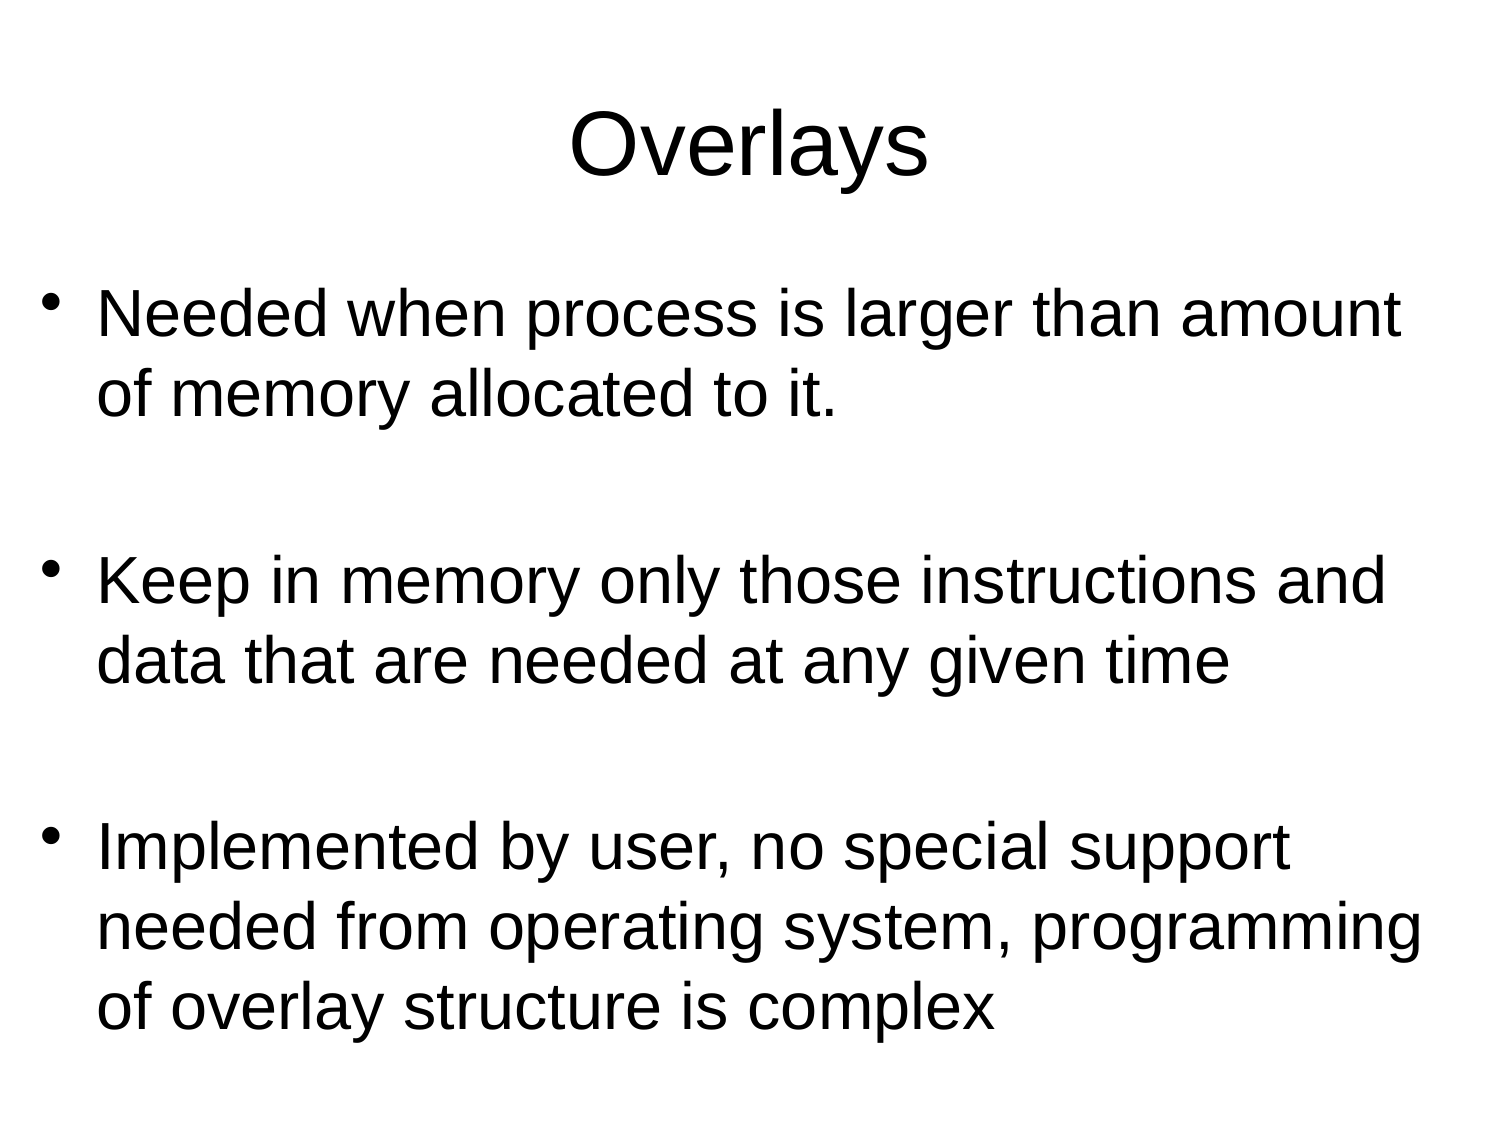

# Overlays
Needed when process is larger than amount of memory allocated to it.

Keep in memory only those instructions and data that are needed at any given time

Implemented by user, no special support needed from operating system, programming of overlay structure is complex